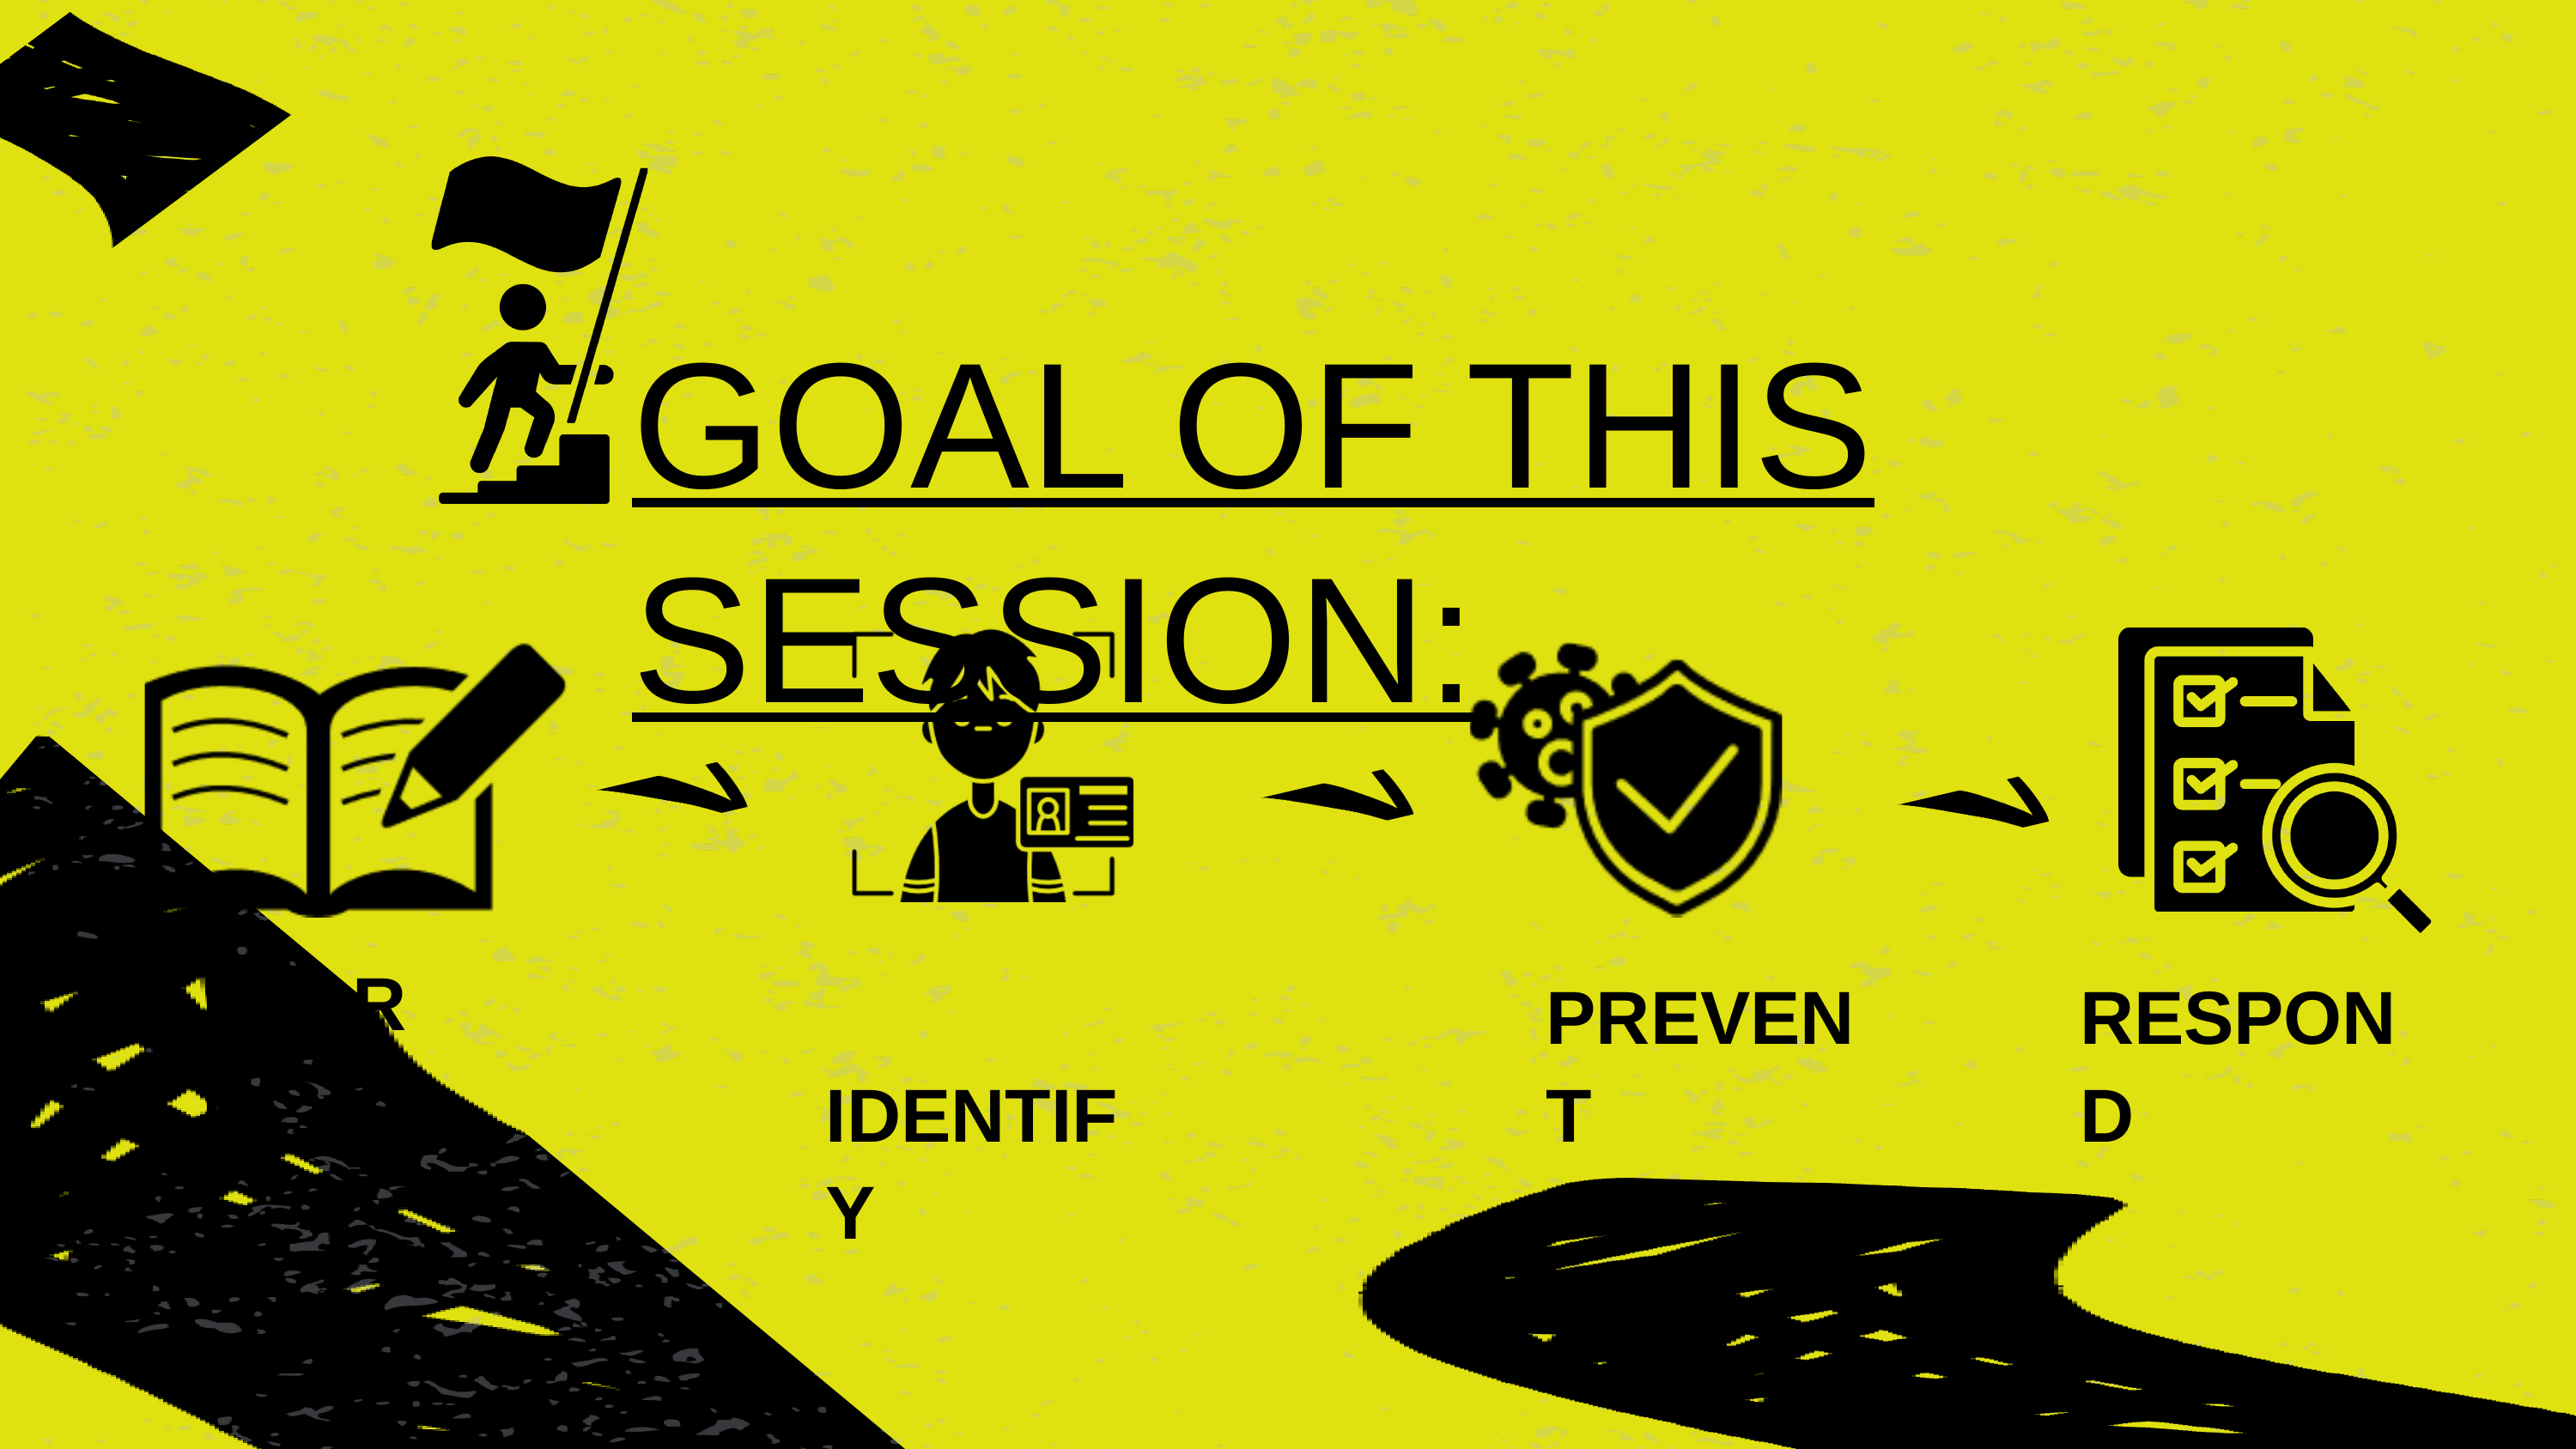

GOAL OF THIS SESSION:

LEARN
 IDENTIFY
PREVENT
RESPOND